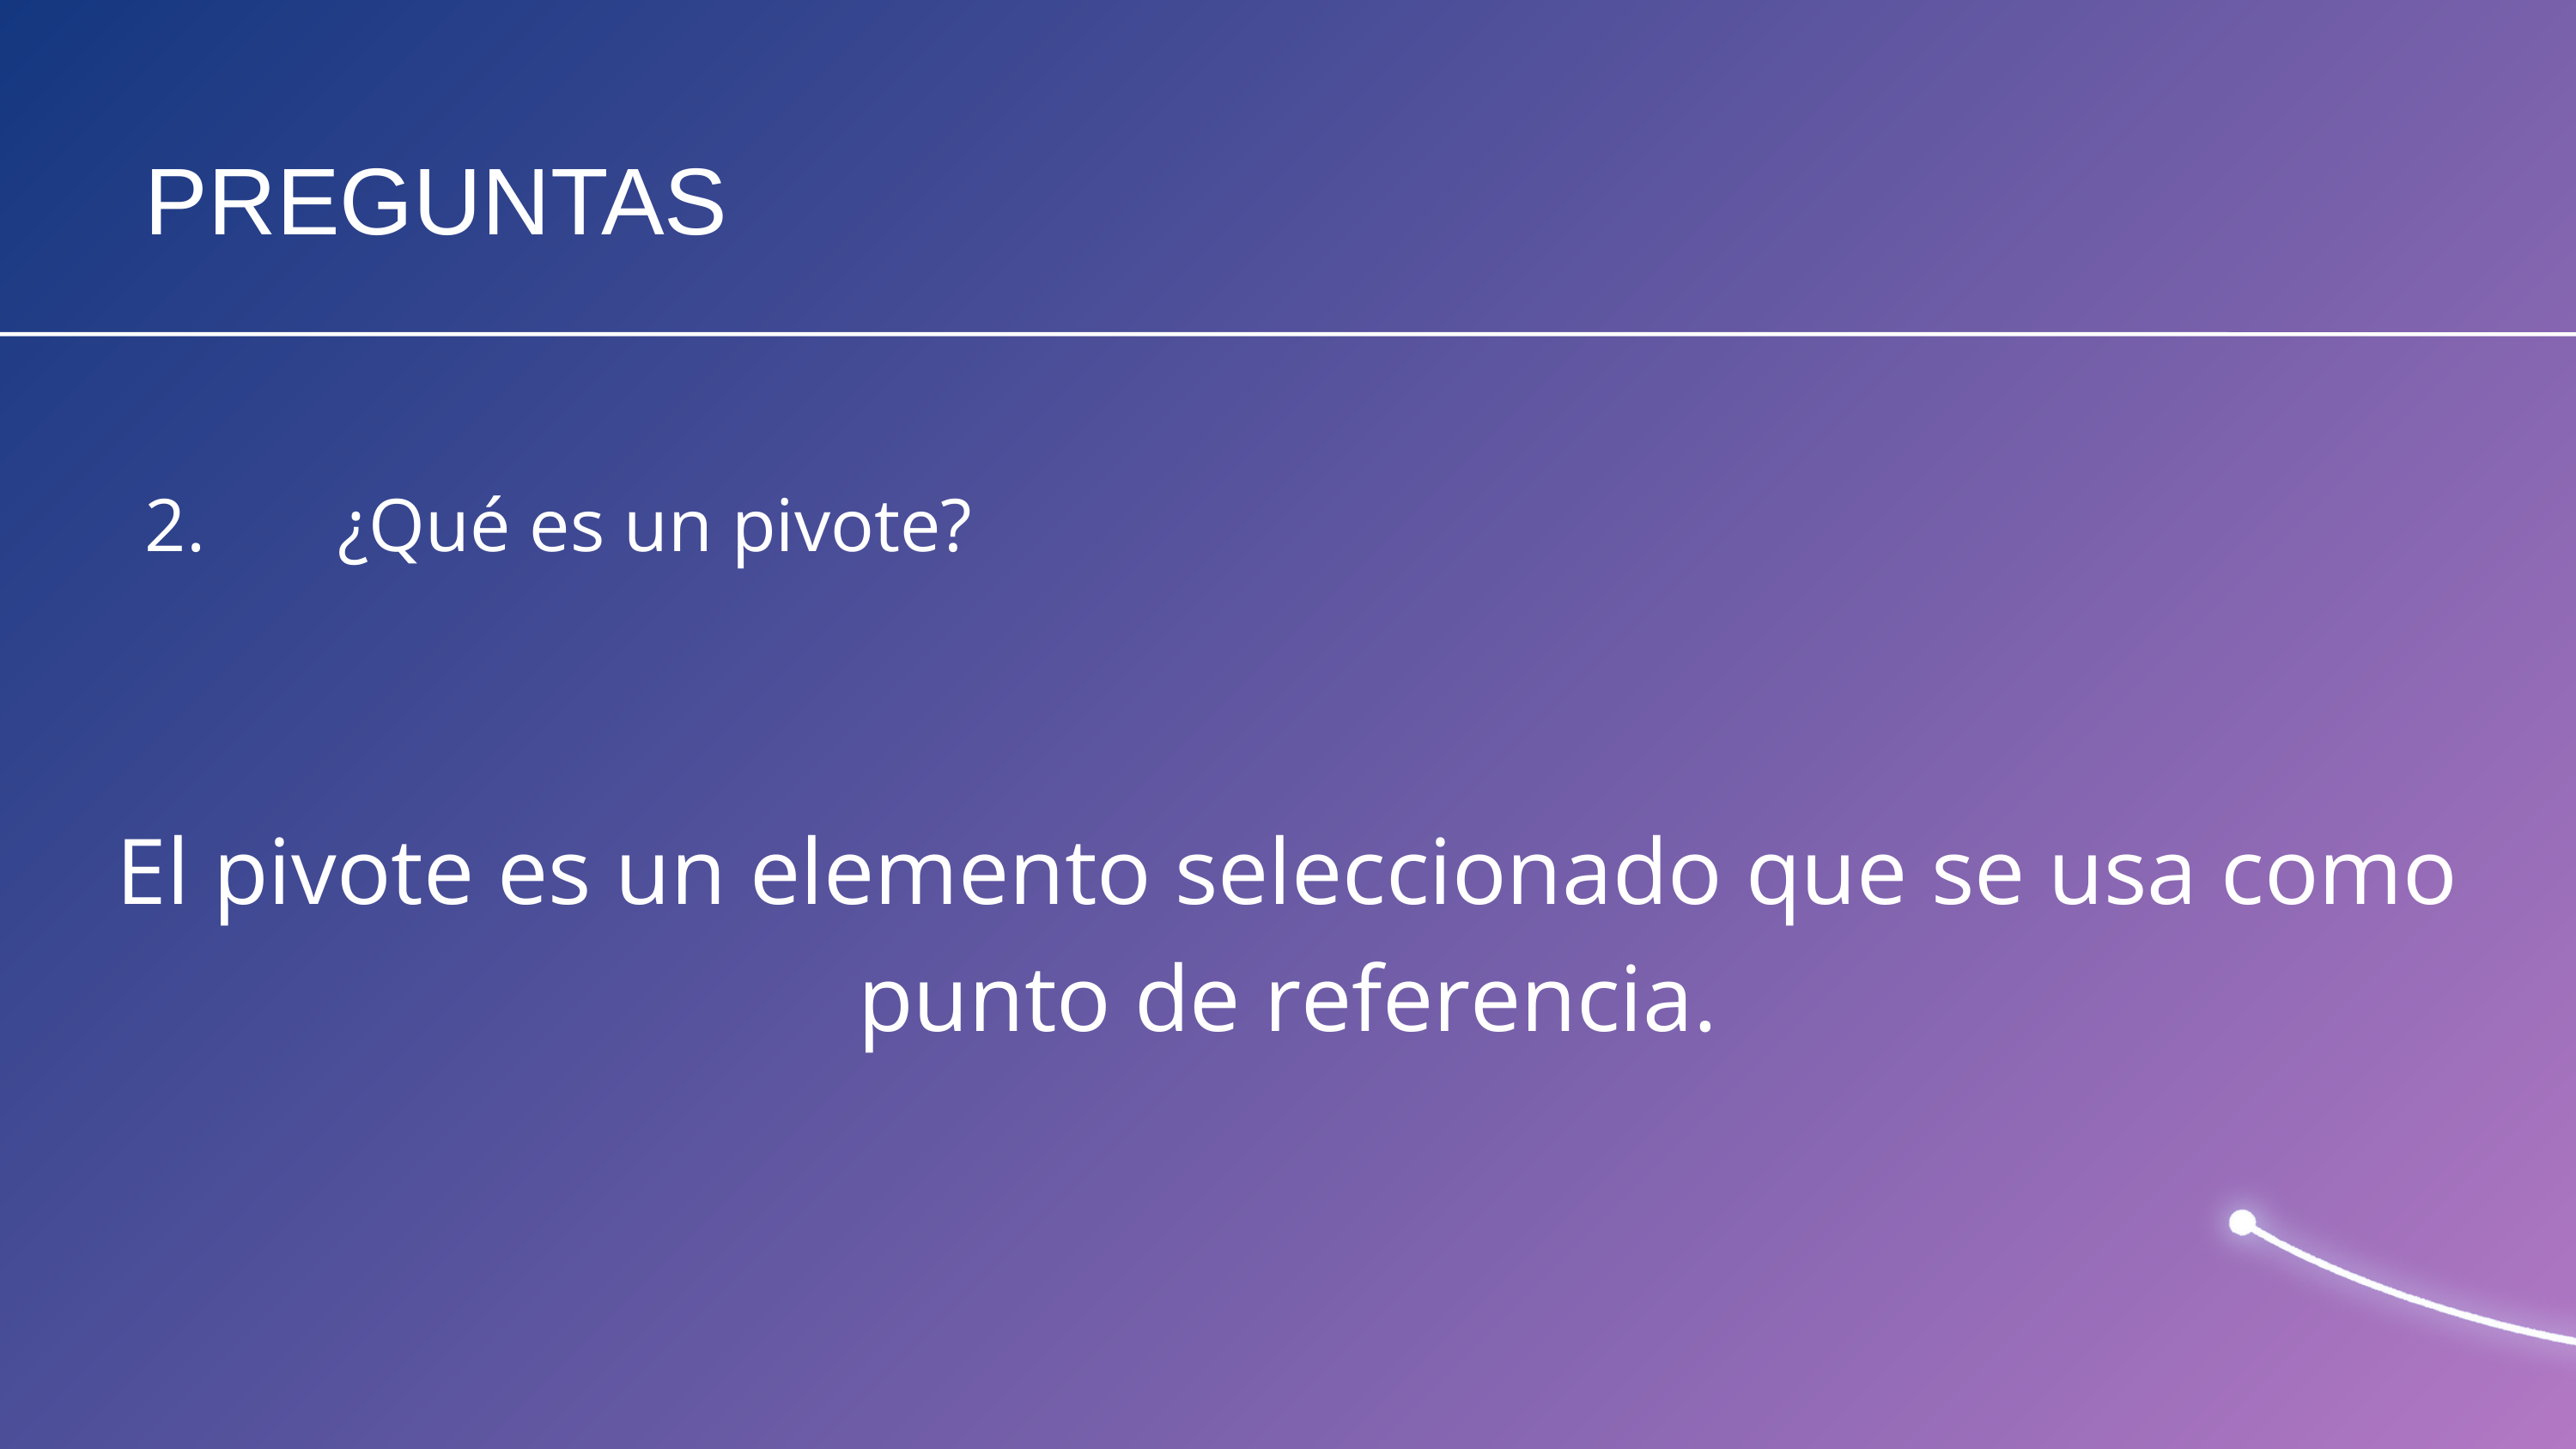

PREGUNTAS

2.       ¿Qué es un pivote?
El pivote es un elemento seleccionado que se usa como punto de referencia.